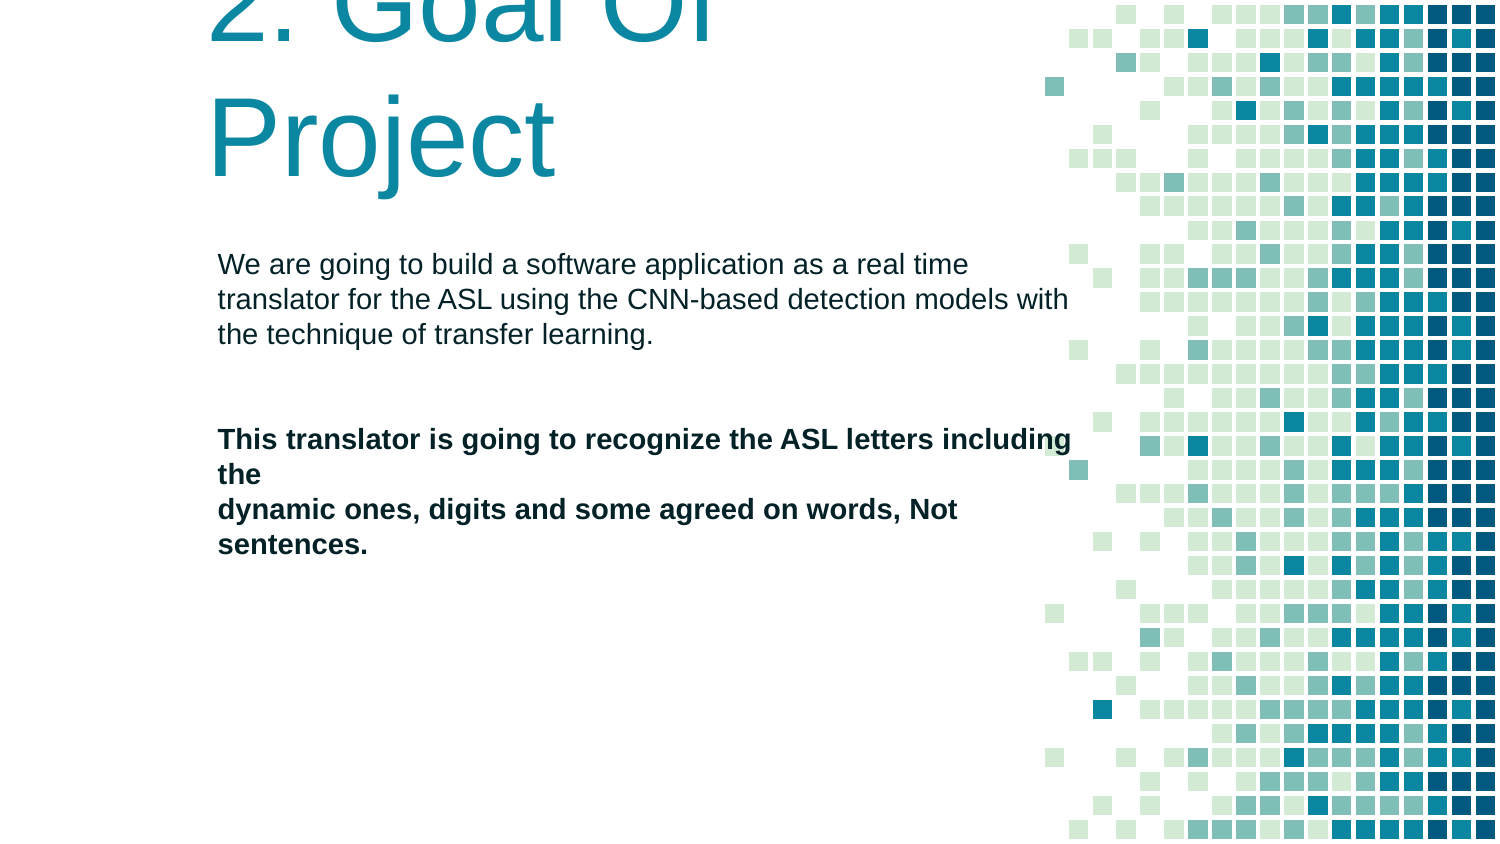

# 2. Goal Of Project
We are going to build a software application as a real time translator for the ASL using the CNN-based detection models with the technique of transfer learning.

This translator is going to recognize the ASL letters including the
dynamic ones, digits and some agreed on words, Not sentences.